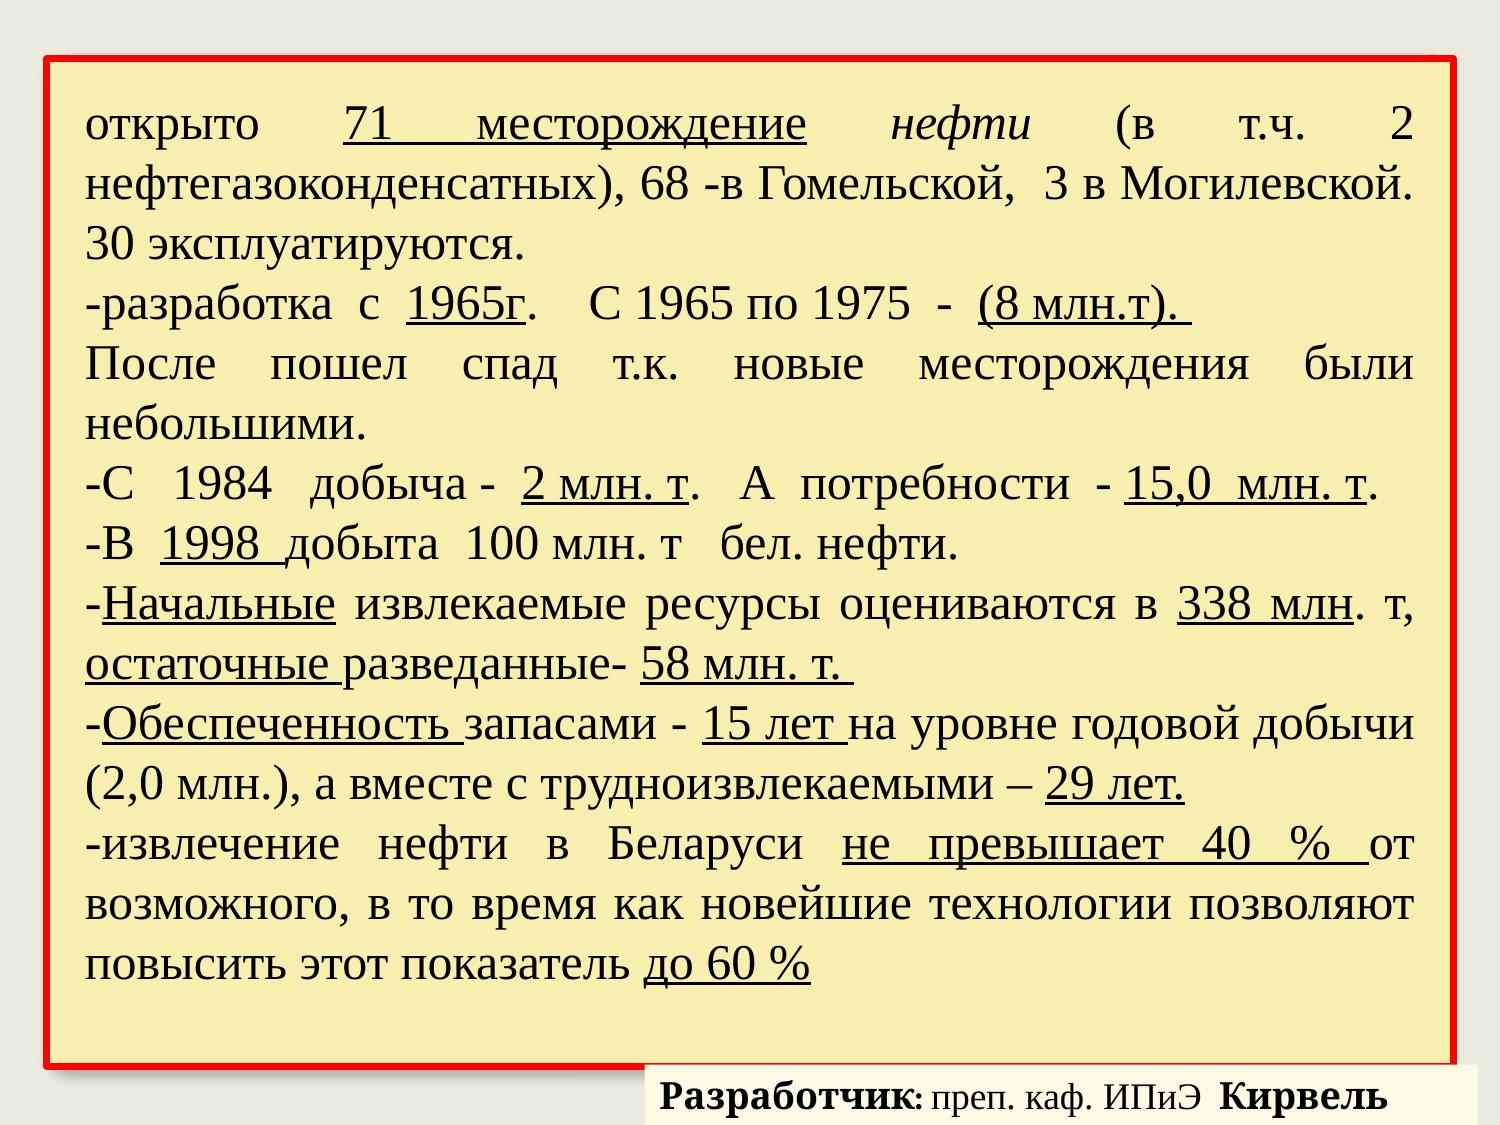

открыто 71 месторождение нефти (в т.ч. 2 нефтегазоконденсатных), 68 -в Гомельской,  3 в Могилевской. 30 эксплуатируются.
-разработка  с  1965г.    С 1965 по 1975  -  (8 млн.т).
После пошел спад т.к. новые месторождения были небольшими.
-С   1984   добыча -  2 млн. т.   А  потребности  - 15,0  млн. т.
-В  1998  добыта  100 млн. т   бел. нефти.
-Начальные извлекаемые ресурсы оцениваются в 338 млн. т, остаточные разведанные- 58 млн. т.
-Обеспеченность запасами - 15 лет на уровне годовой добычи (2,0 млн.), а вместе с трудноизвлекаемыми – 29 лет.
-извлечение нефти в Беларуси не превышает 40 % от возможного, в то время как новейшие технологии позволяют повысить этот показатель до 60 %
Разработчик: преп. каф. ИПиЭ  Кирвель П.И.